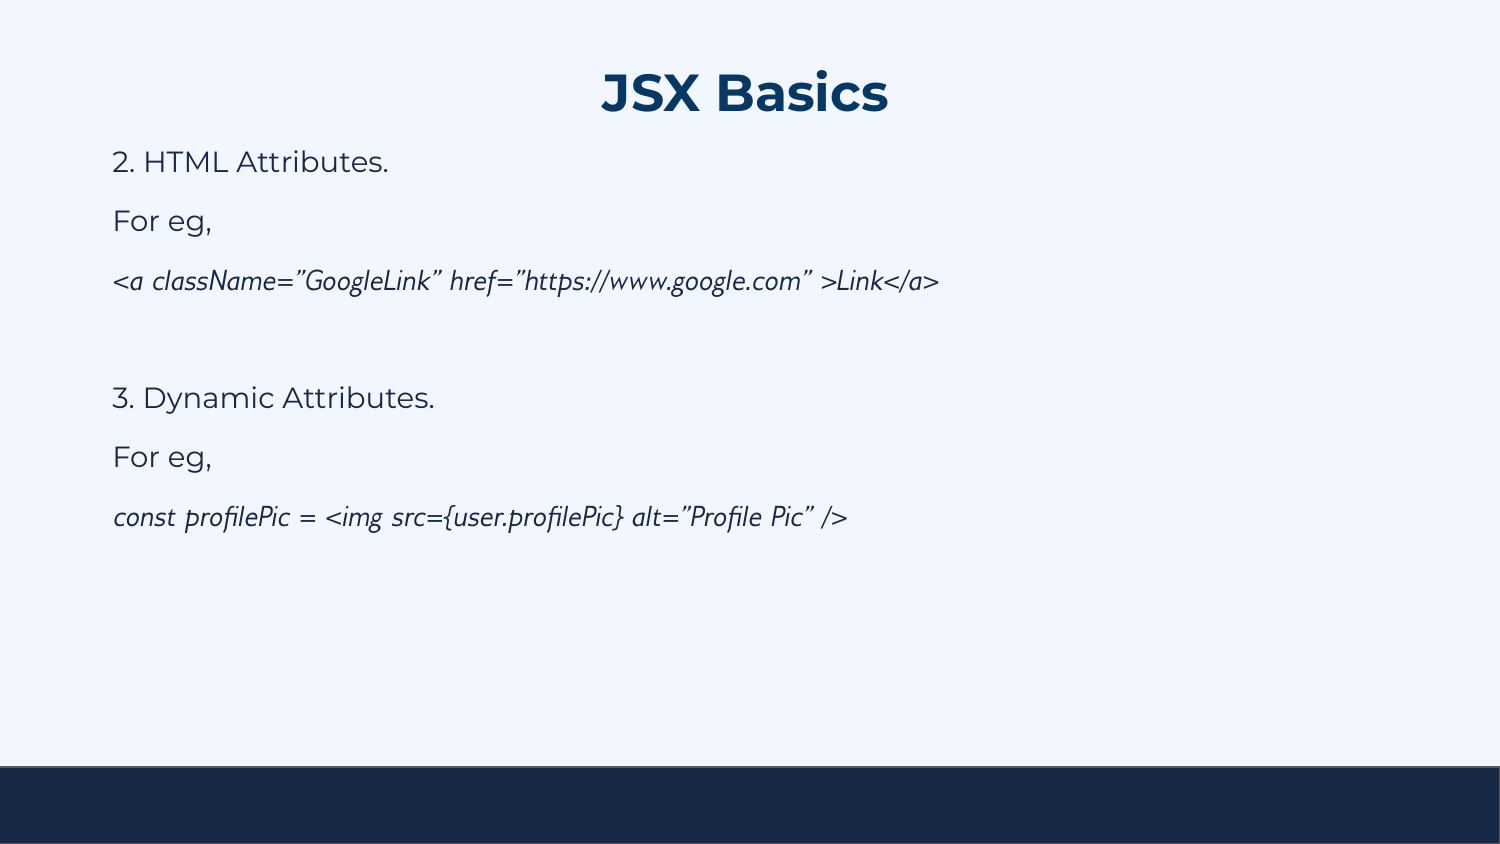

# JSX Basics
2. HTML Attributes.
For eg,
<a className=”GoogleLink” href=”https://www.google.com” >Link</a>

3. Dynamic Attributes.
For eg,
const profilePic = <img src={user.profilePic} alt=”Profile Pic” />